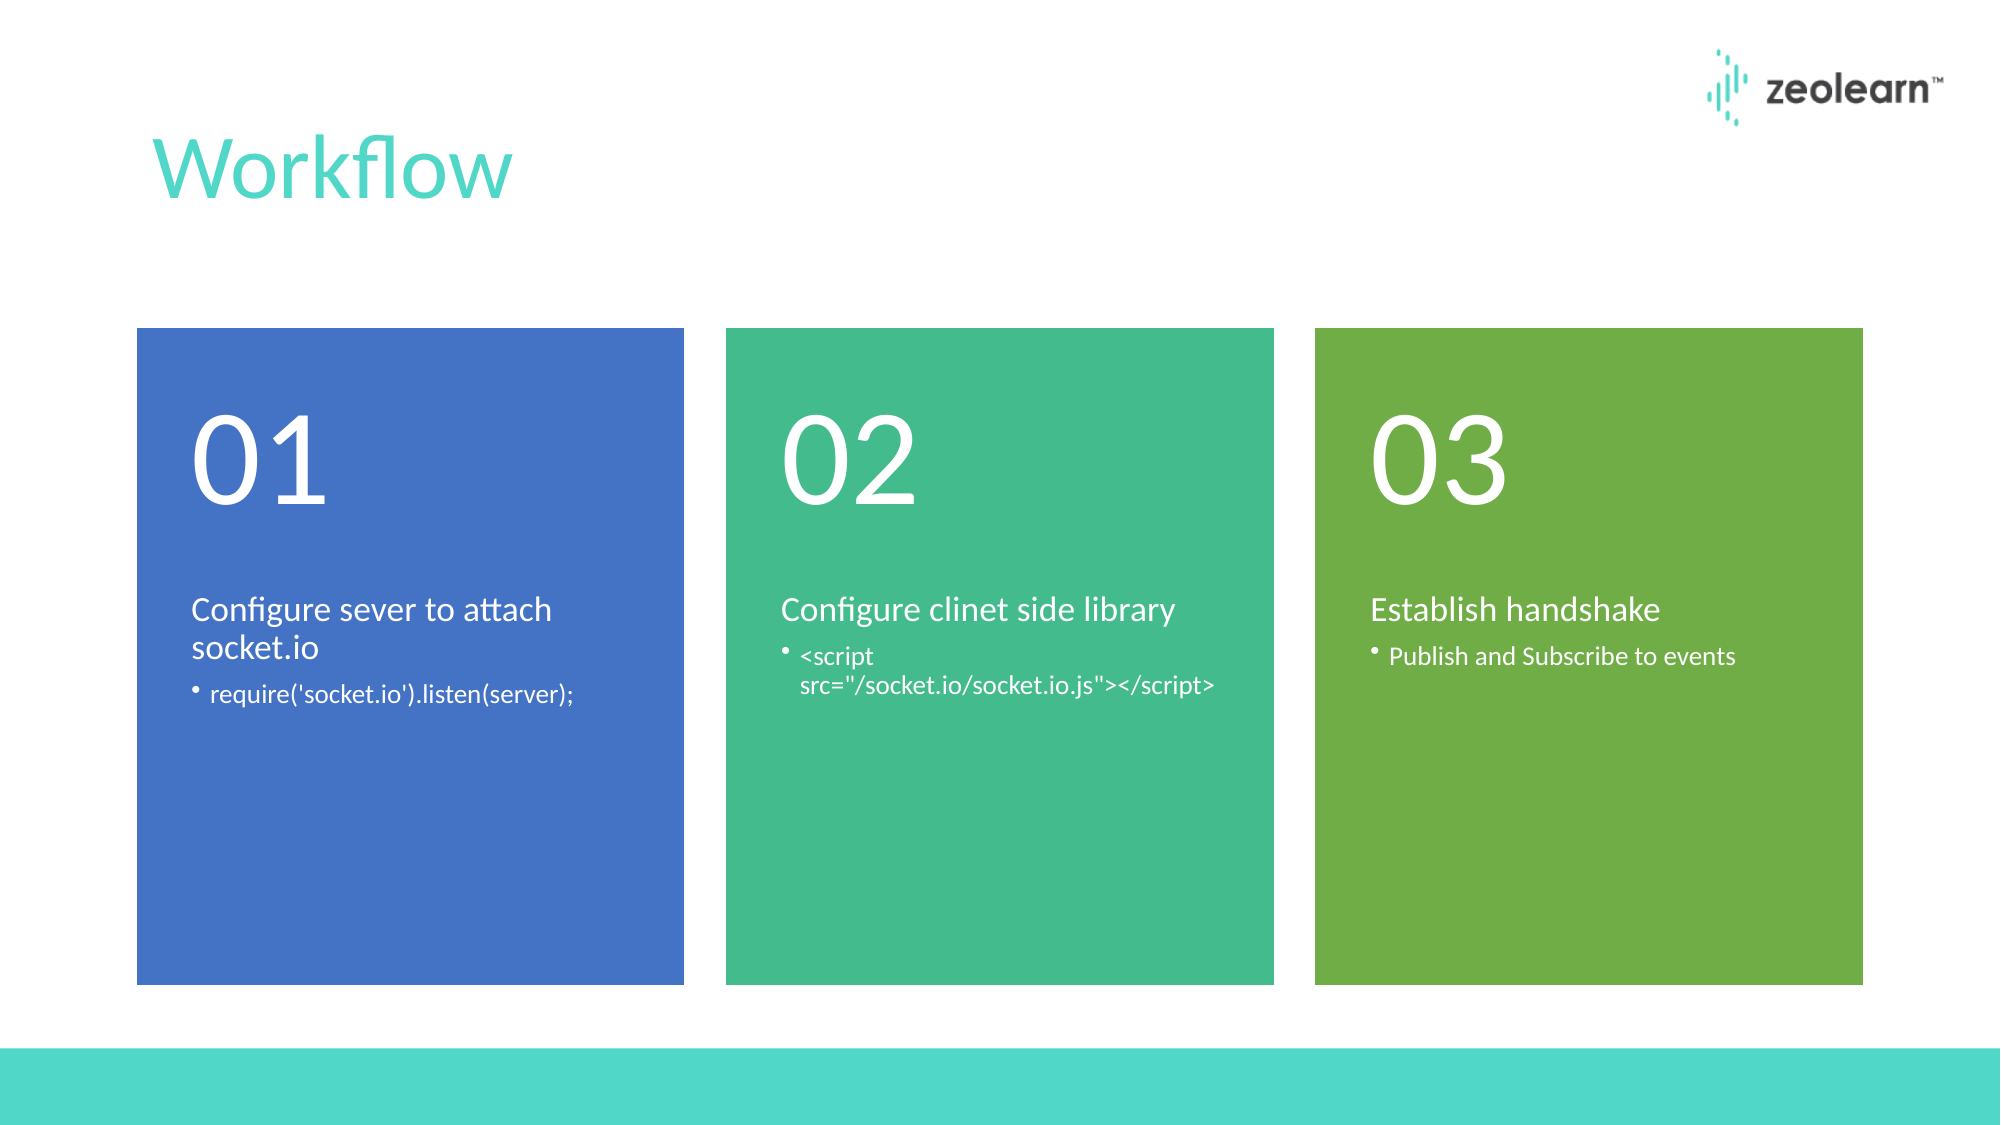

# Workflow
Configure sever to attach socket.io
require('socket.io').listen(server);
01
Configure clinet side library
<script src="/socket.io/socket.io.js"></script>
02
Establish handshake
Publish and Subscribe to events
03